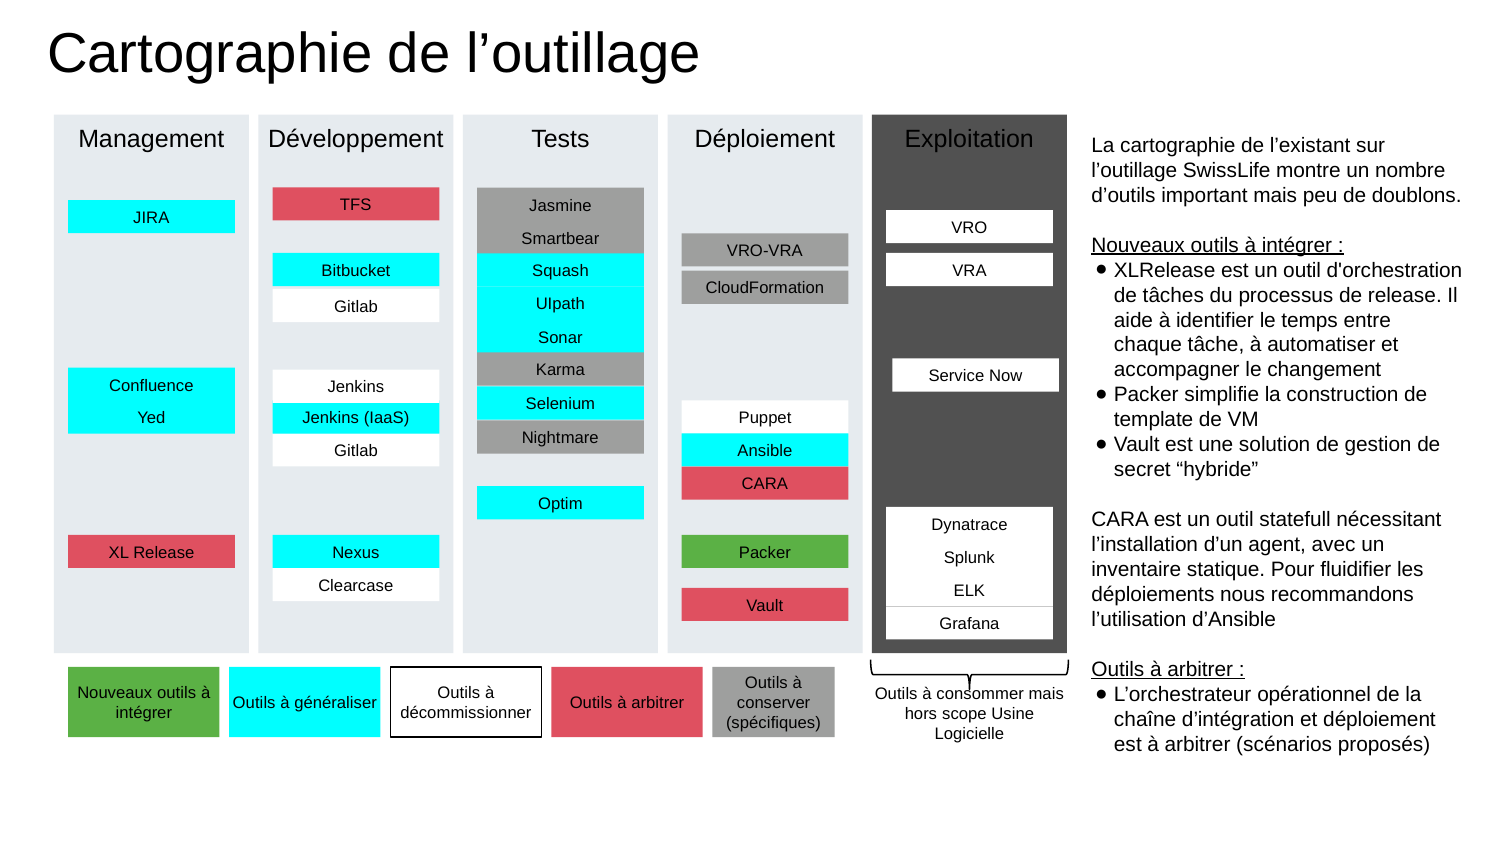

# Cartographie de l’outillage
Management
Développement
Déploiement
Exploitation
Tests
La cartographie de l’existant sur l’outillage SwissLife montre un nombre d’outils important mais peu de doublons.

Nouveaux outils à intégrer :
XLRelease est un outil d'orchestration de tâches du processus de release. Il aide à identifier le temps entre chaque tâche, à automatiser et accompagner le changement
Packer simplifie la construction de template de VM
Vault est une solution de gestion de secret “hybride”

CARA est un outil statefull nécessitant l’installation d’un agent, avec un inventaire statique. Pour fluidifier les déploiements nous recommandons l’utilisation d’Ansible

Outils à arbitrer :
L’orchestrateur opérationnel de la chaîne d’intégration et déploiement est à arbitrer (scénarios proposés)

TFS
Jasmine
JIRA
VRO
Smartbear
VRO-VRA
Bitbucket
VRA
Squash
CloudFormation
UIpath
Gitlab
Sonar
Karma
Service Now
Confluence
Jenkins
Selenium
Puppet
Yed
Jenkins (IaaS)
Nightmare
Ansible
Gitlab
CARA
Optim
Dynatrace
XL Release
Nexus
Packer
Splunk
Clearcase
ELK

Vault
Grafana
Outils à décommissionner
Nouveaux outils à intégrer
Outils à généraliser
Outils à arbitrer
Outils à conserver (spécifiques)
Outils à consommer mais hors scope Usine Logicielle